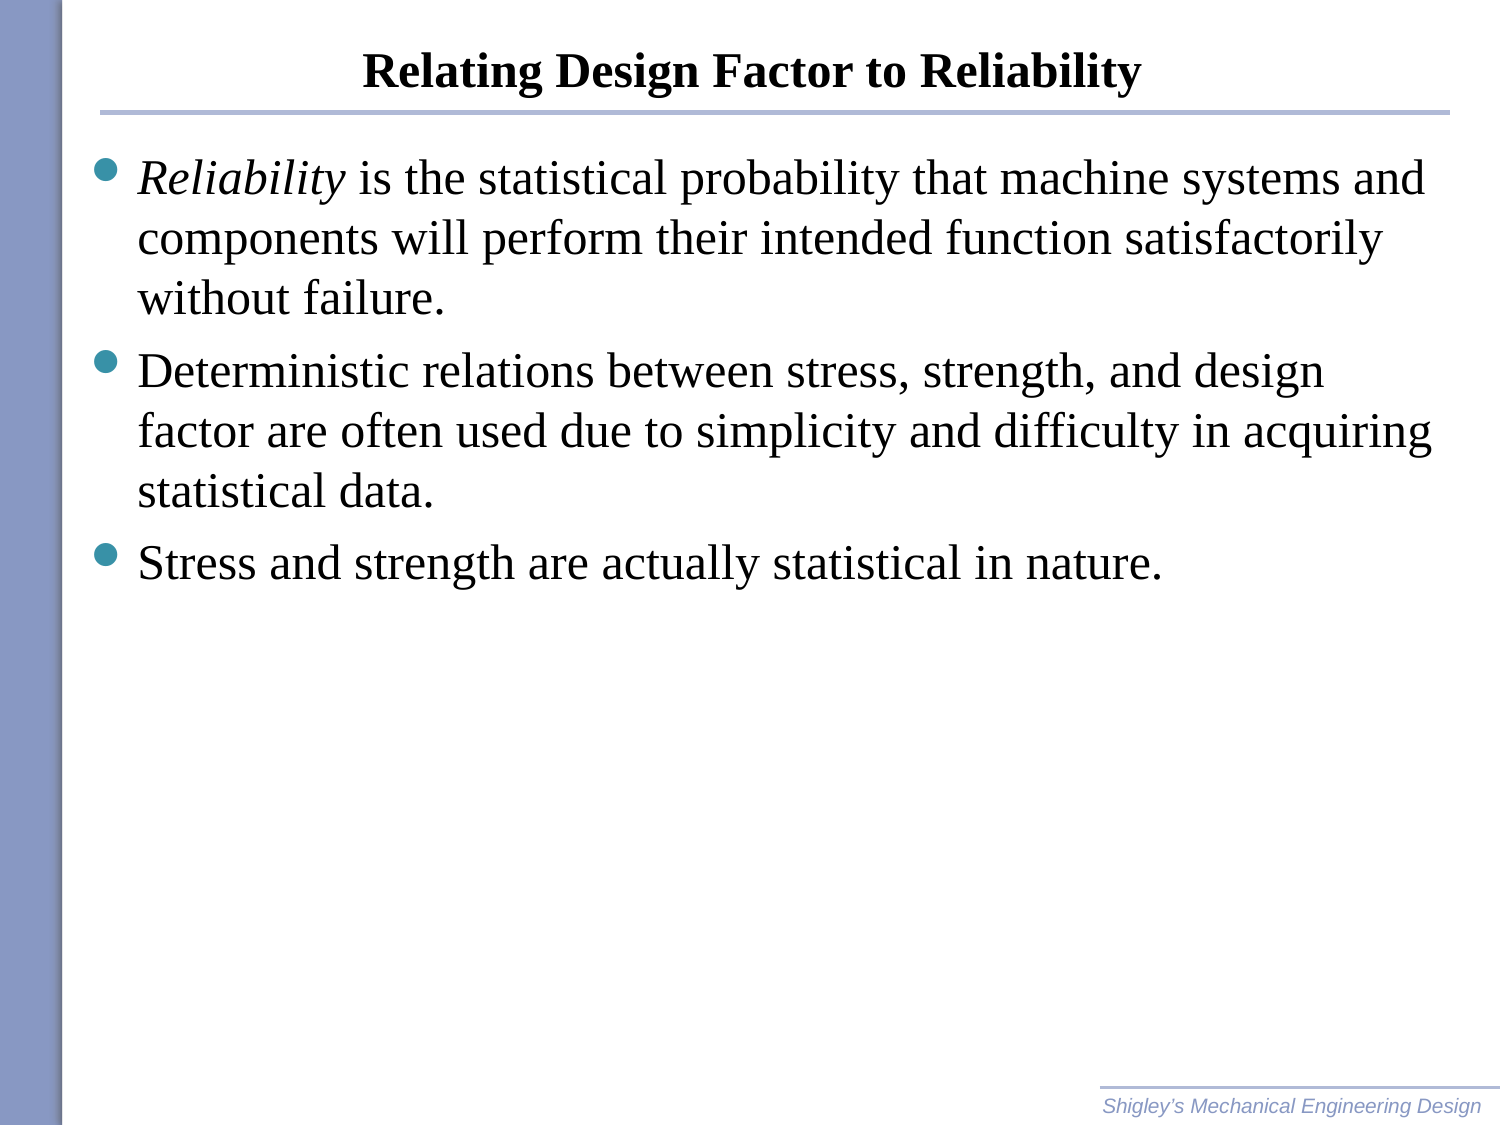

# Relating Design Factor to Reliability
Reliability is the statistical probability that machine systems and components will perform their intended function satisfactorily without failure.
Deterministic relations between stress, strength, and design factor are often used due to simplicity and difficulty in acquiring statistical data.
Stress and strength are actually statistical in nature.
Shigley’s Mechanical Engineering Design